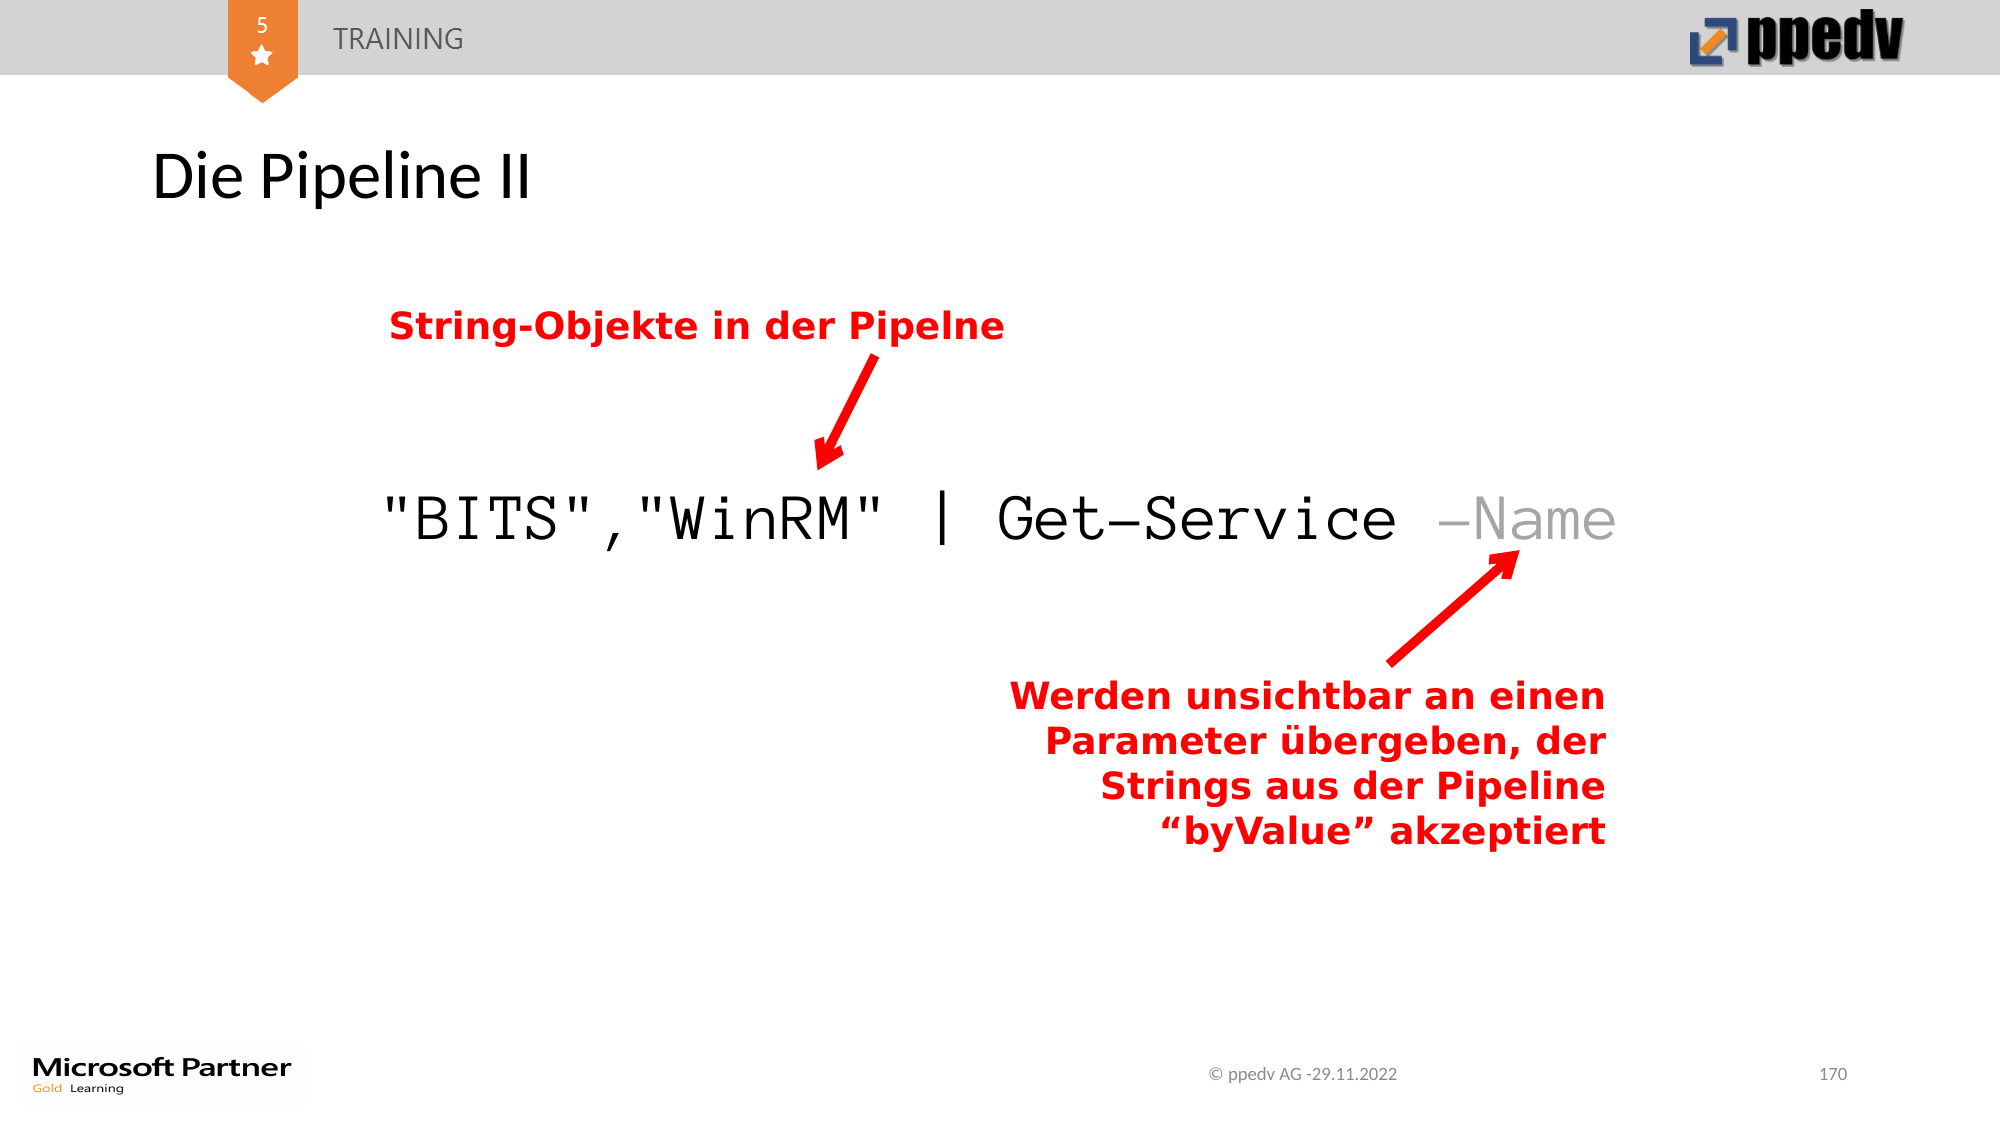

# Die Pipeline II

"BITS","WinRM" | Get-Service -Name
String-Objekte in der Pipelne
Werden unsichtbar an einen Parameter übergeben, der Strings aus der Pipeline “byValue” akzeptiert
© ppedv AG -29.11.2022
170